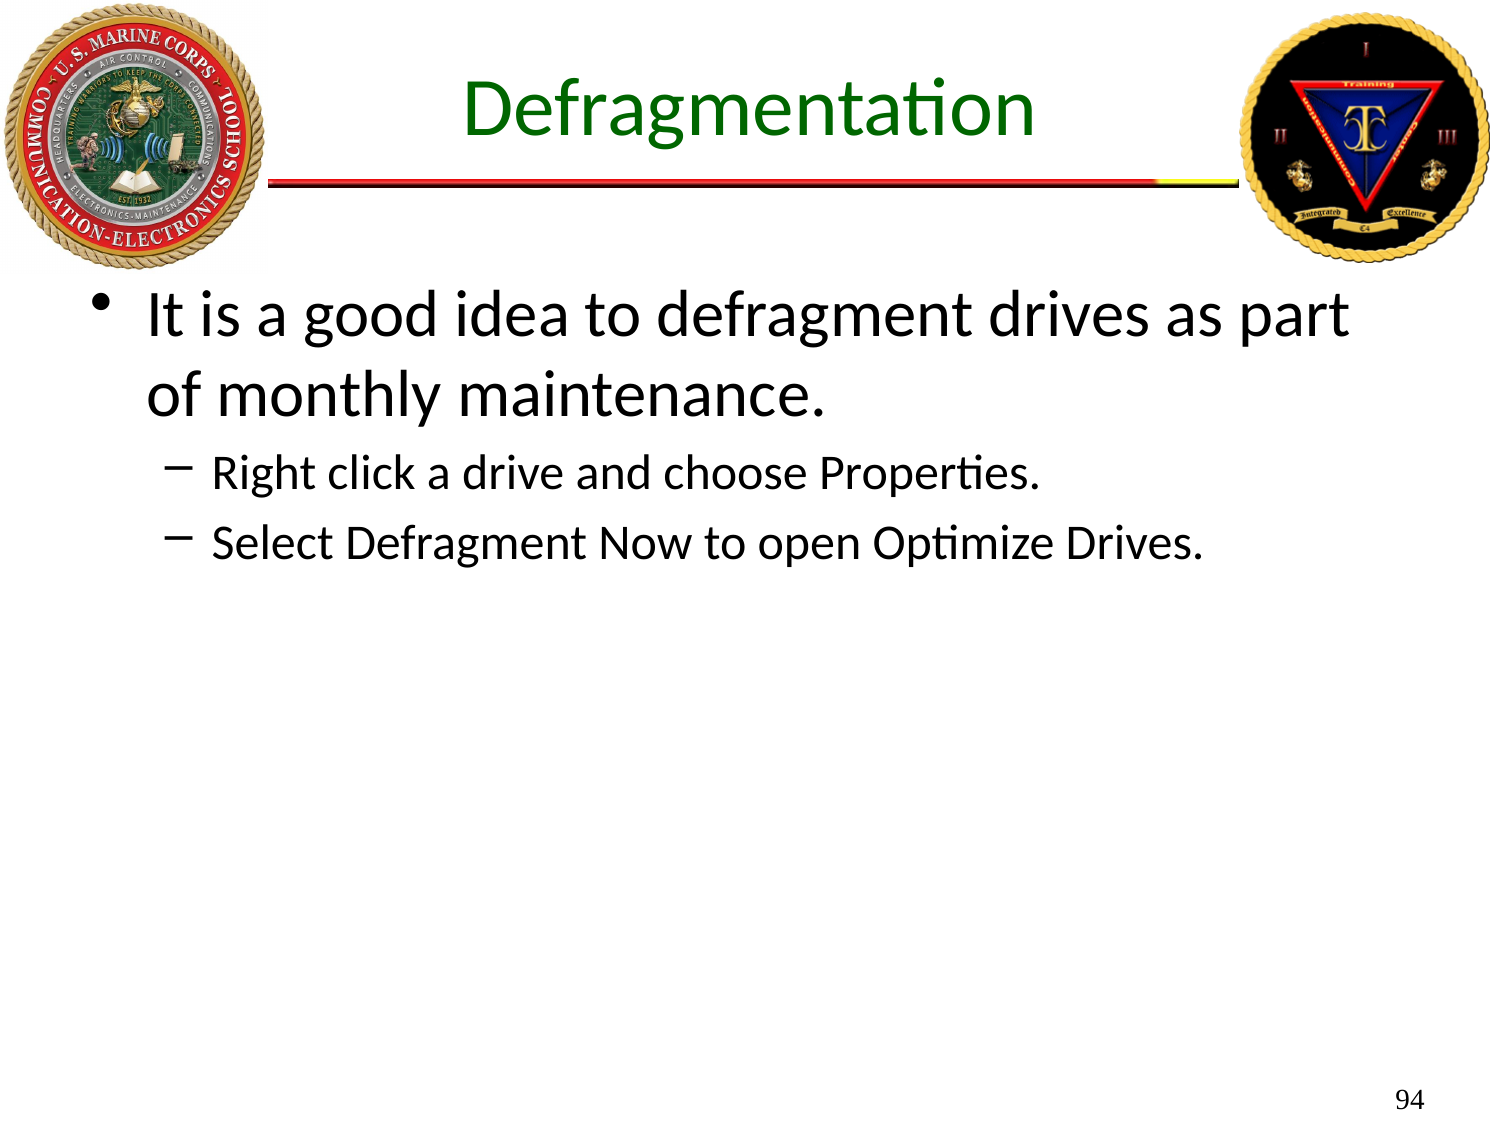

# Defragmentation
It is a good idea to defragment drives as part of monthly maintenance.
Right click a drive and choose Properties.
Select Defragment Now to open Optimize Drives.